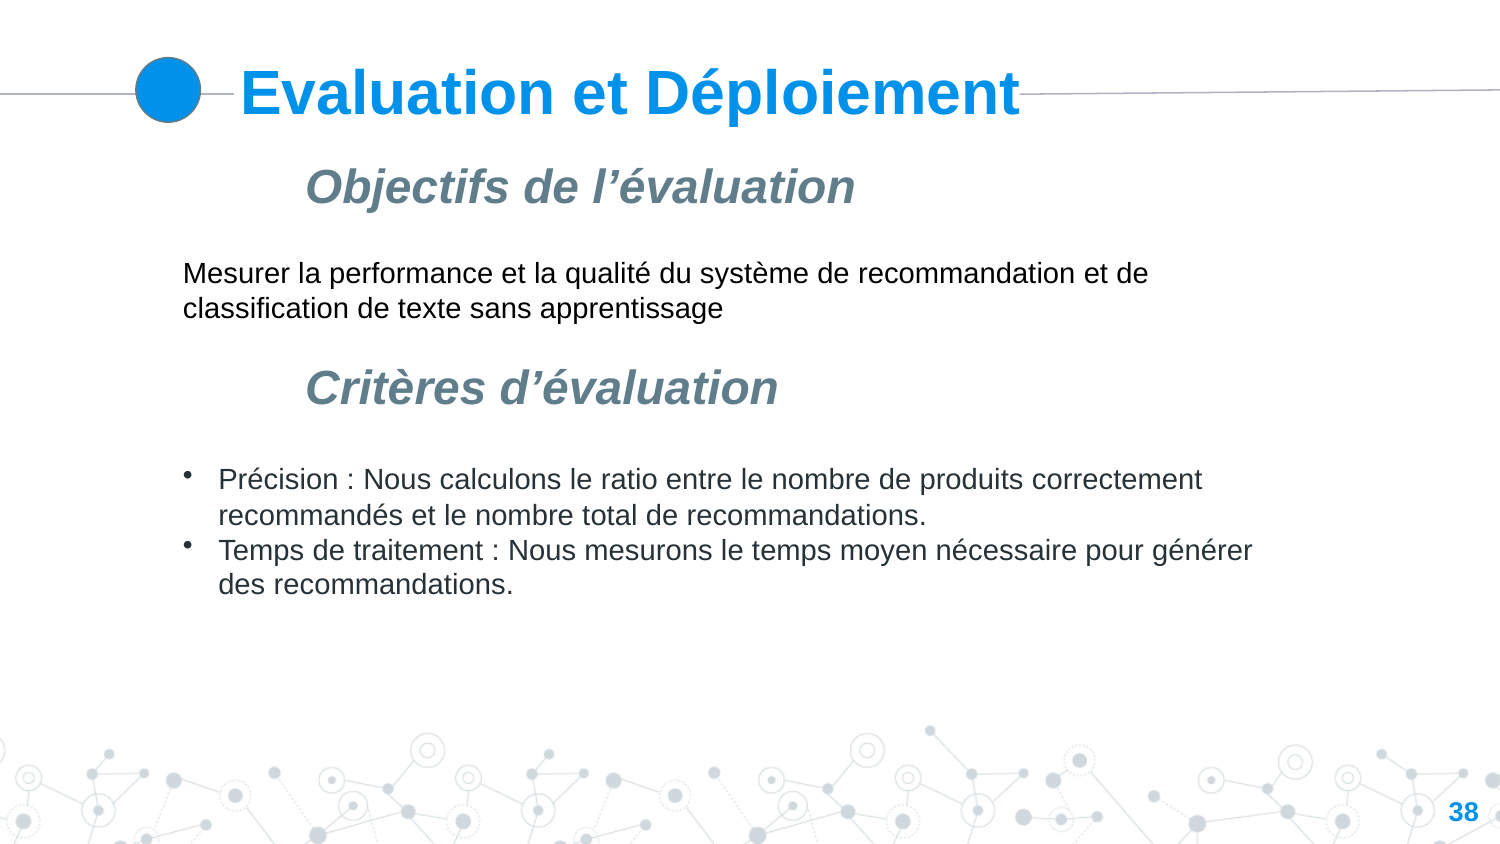

Evaluation et Déploiement

Objectifs de l’évaluation
Mesurer la performance et la qualité du système de recommandation et de classification de texte sans apprentissage
Critères d’évaluation
Précision : Nous calculons le ratio entre le nombre de produits correctement recommandés et le nombre total de recommandations.
Temps de traitement : Nous mesurons le temps moyen nécessaire pour générer des recommandations.
38